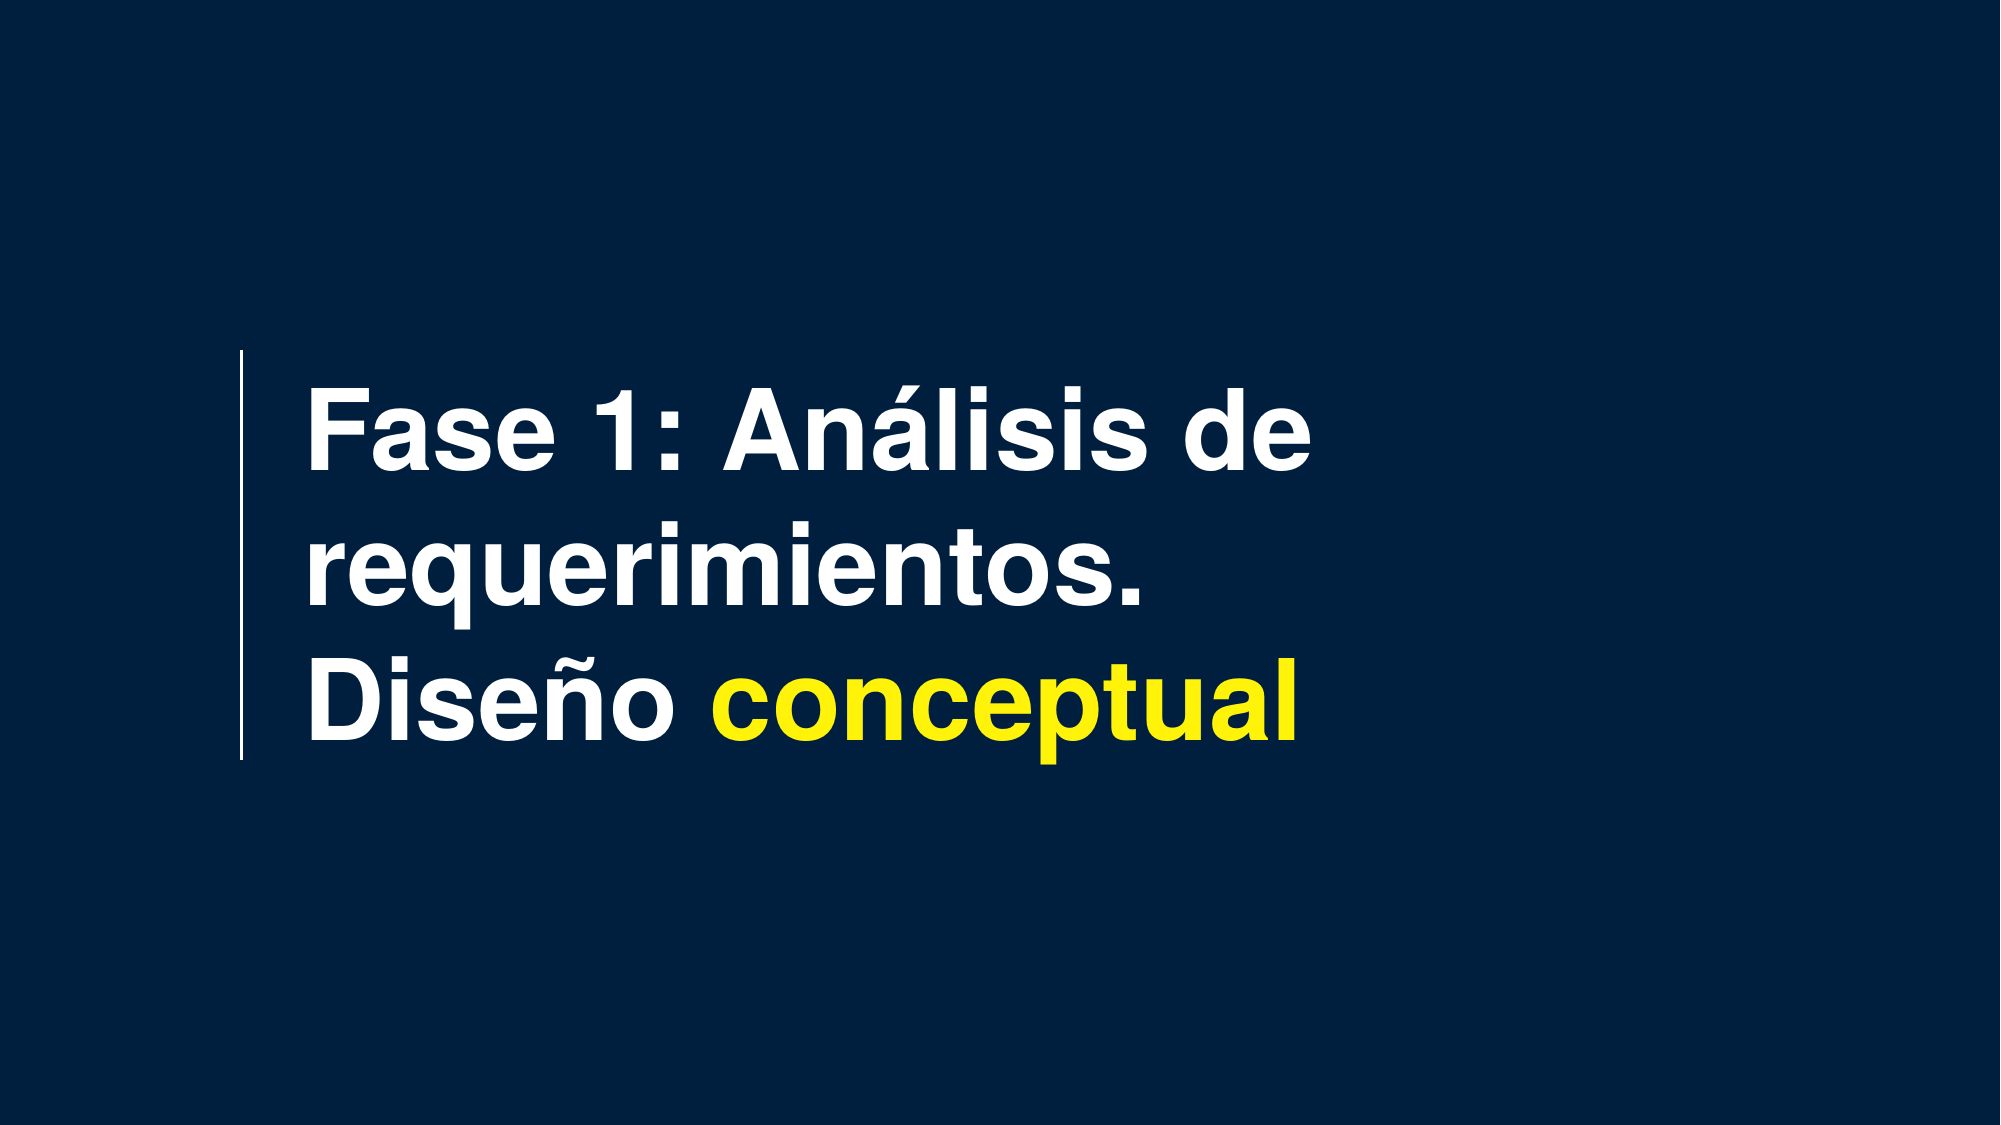

Fase 1: Análisis de requerimientos.
Diseño conceptual